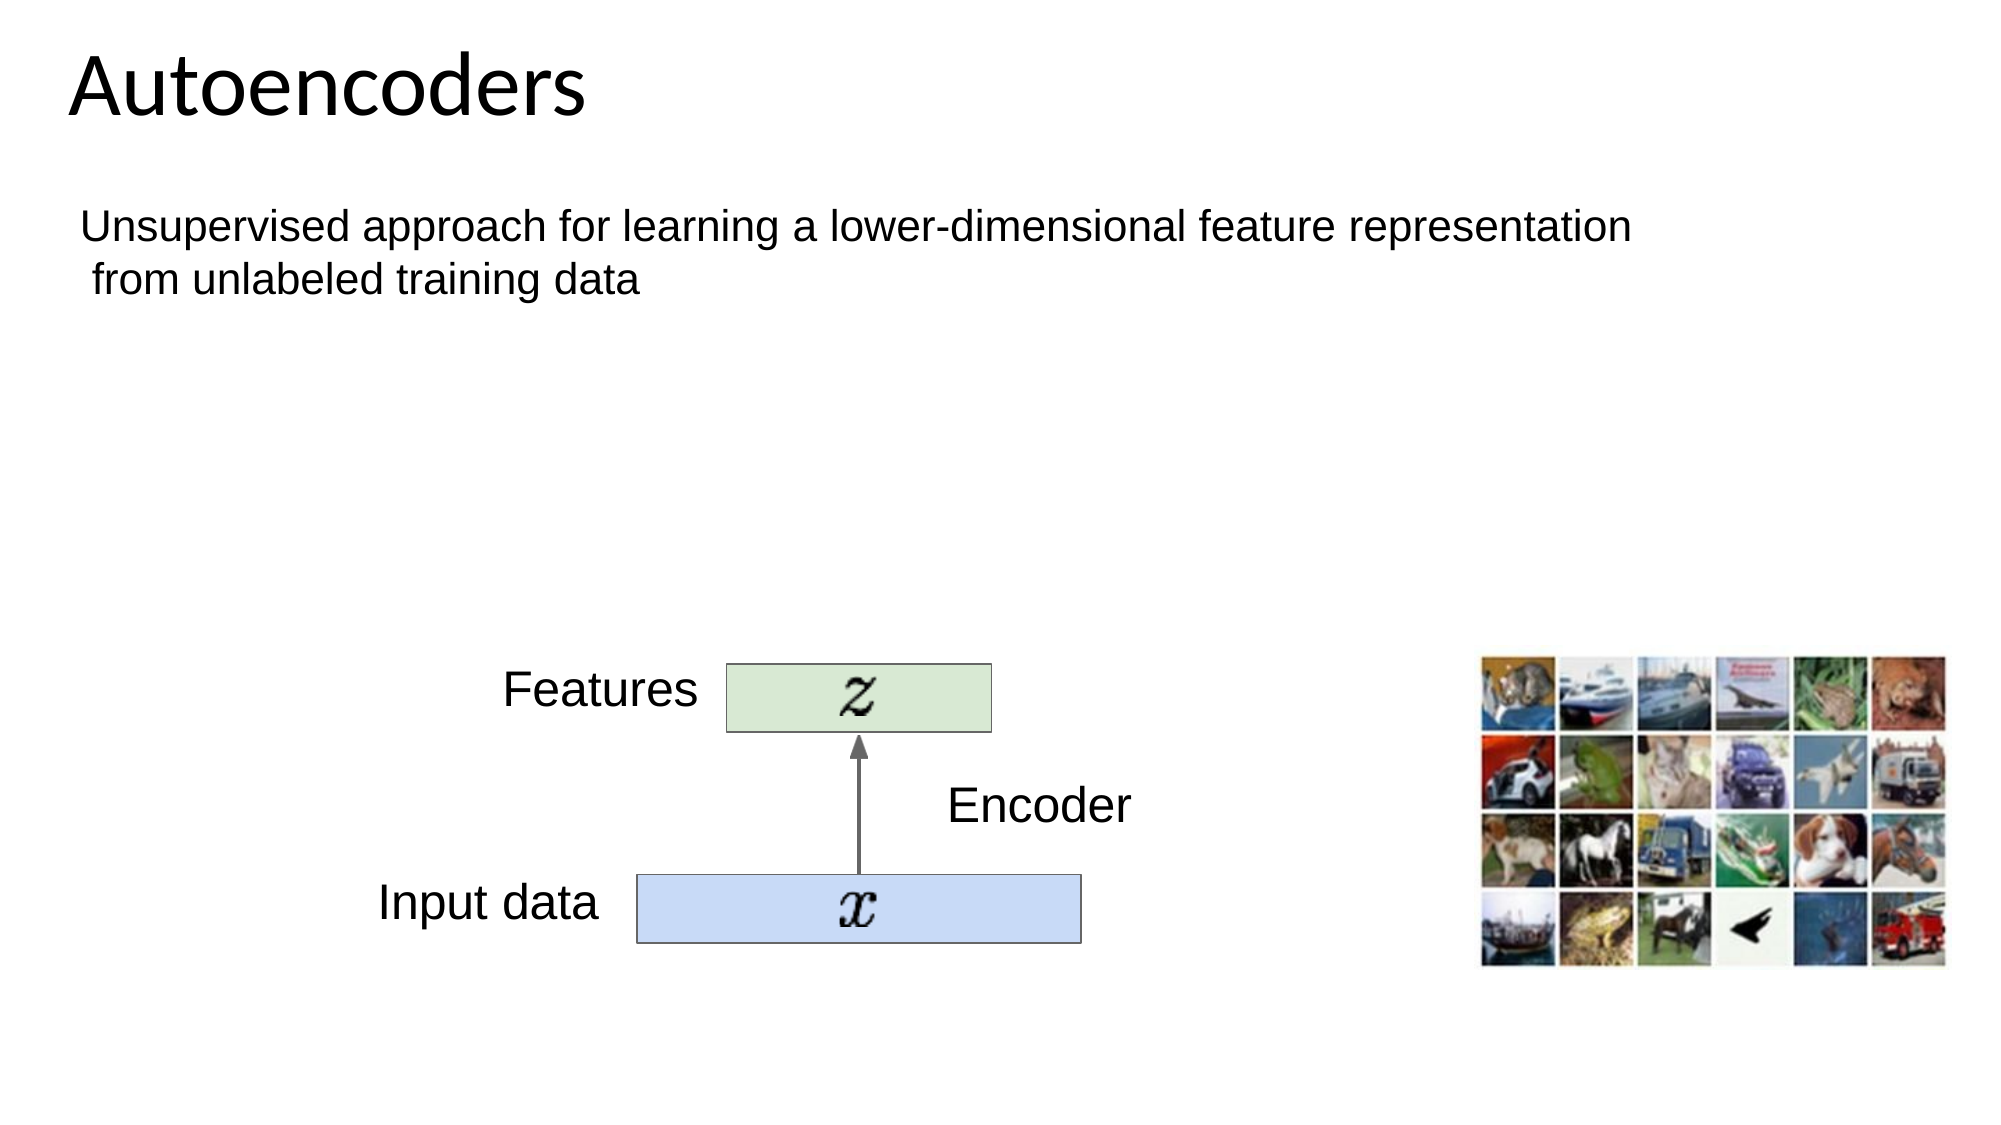

# Autoencoders
Unsupervised approach for learning a lower-dimensional feature representation  from unlabeled training data

Features

Encoder
Input data

28
Lecture 13 -
May 18, 2017
Fei-Fei Li & Justin Johnson & Serena Yeung